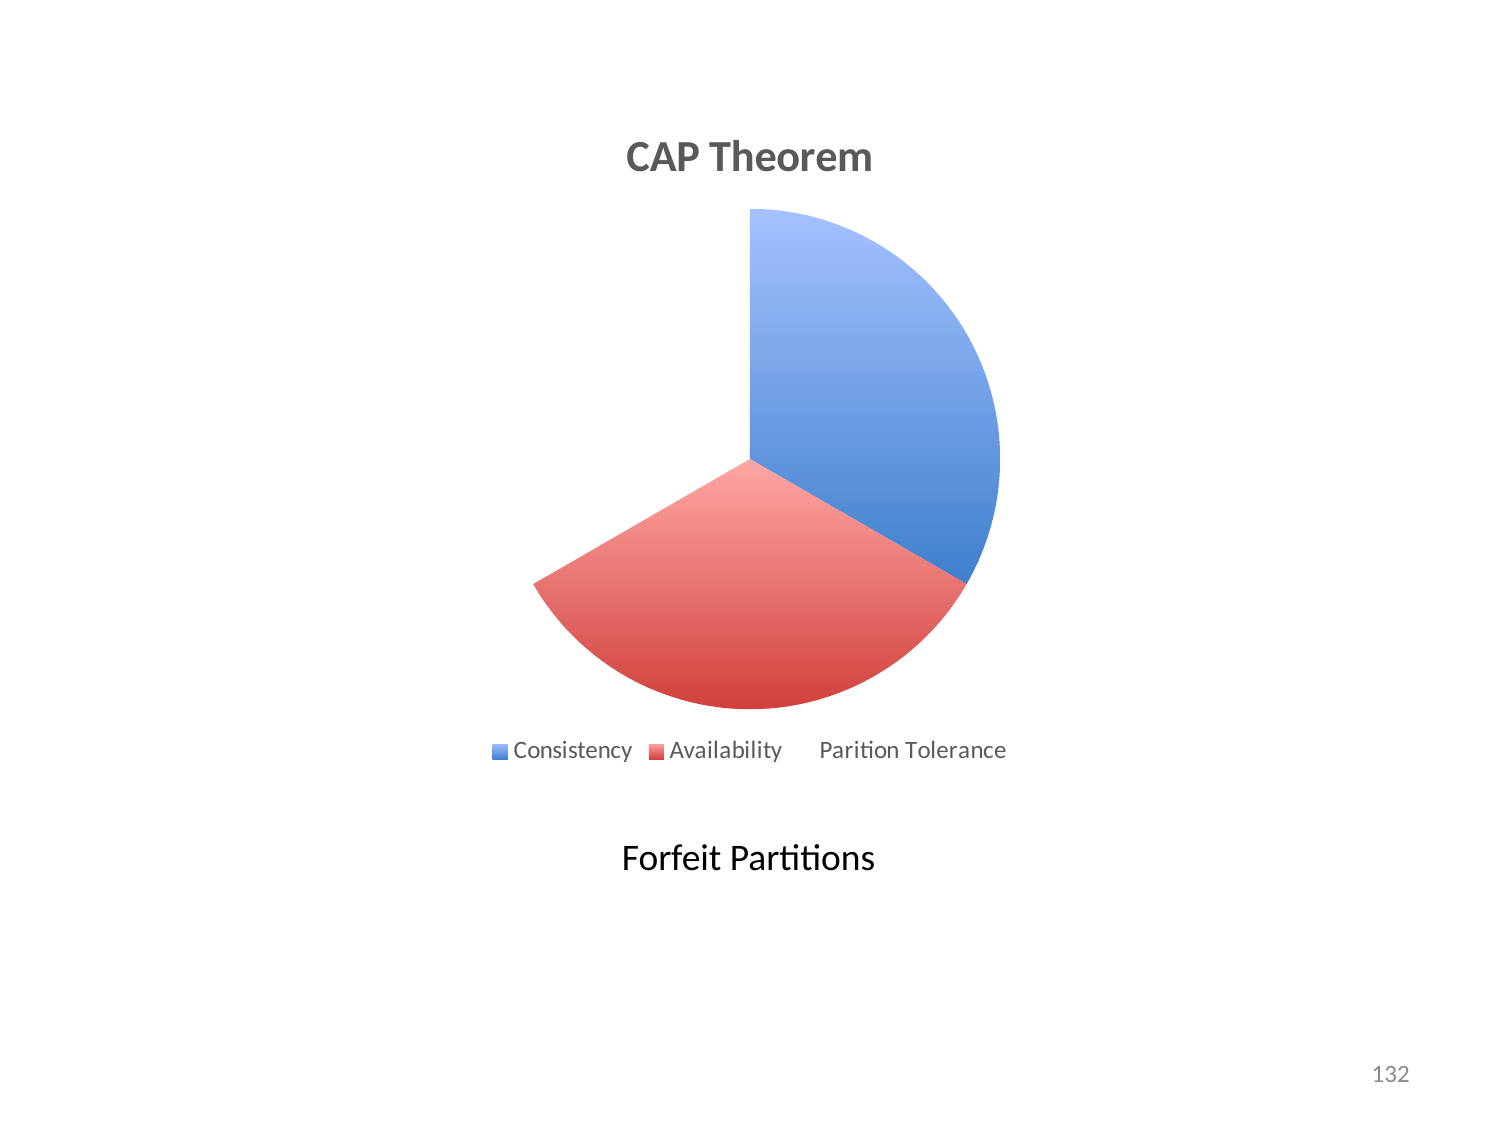

### Chart:

| Category | CAP Theorem |
|---|---|
| Consistency | 33.0 |
| Availability | 33.0 |
| Parition Tolerance | 33.0 |
Forfeit Partitions
132